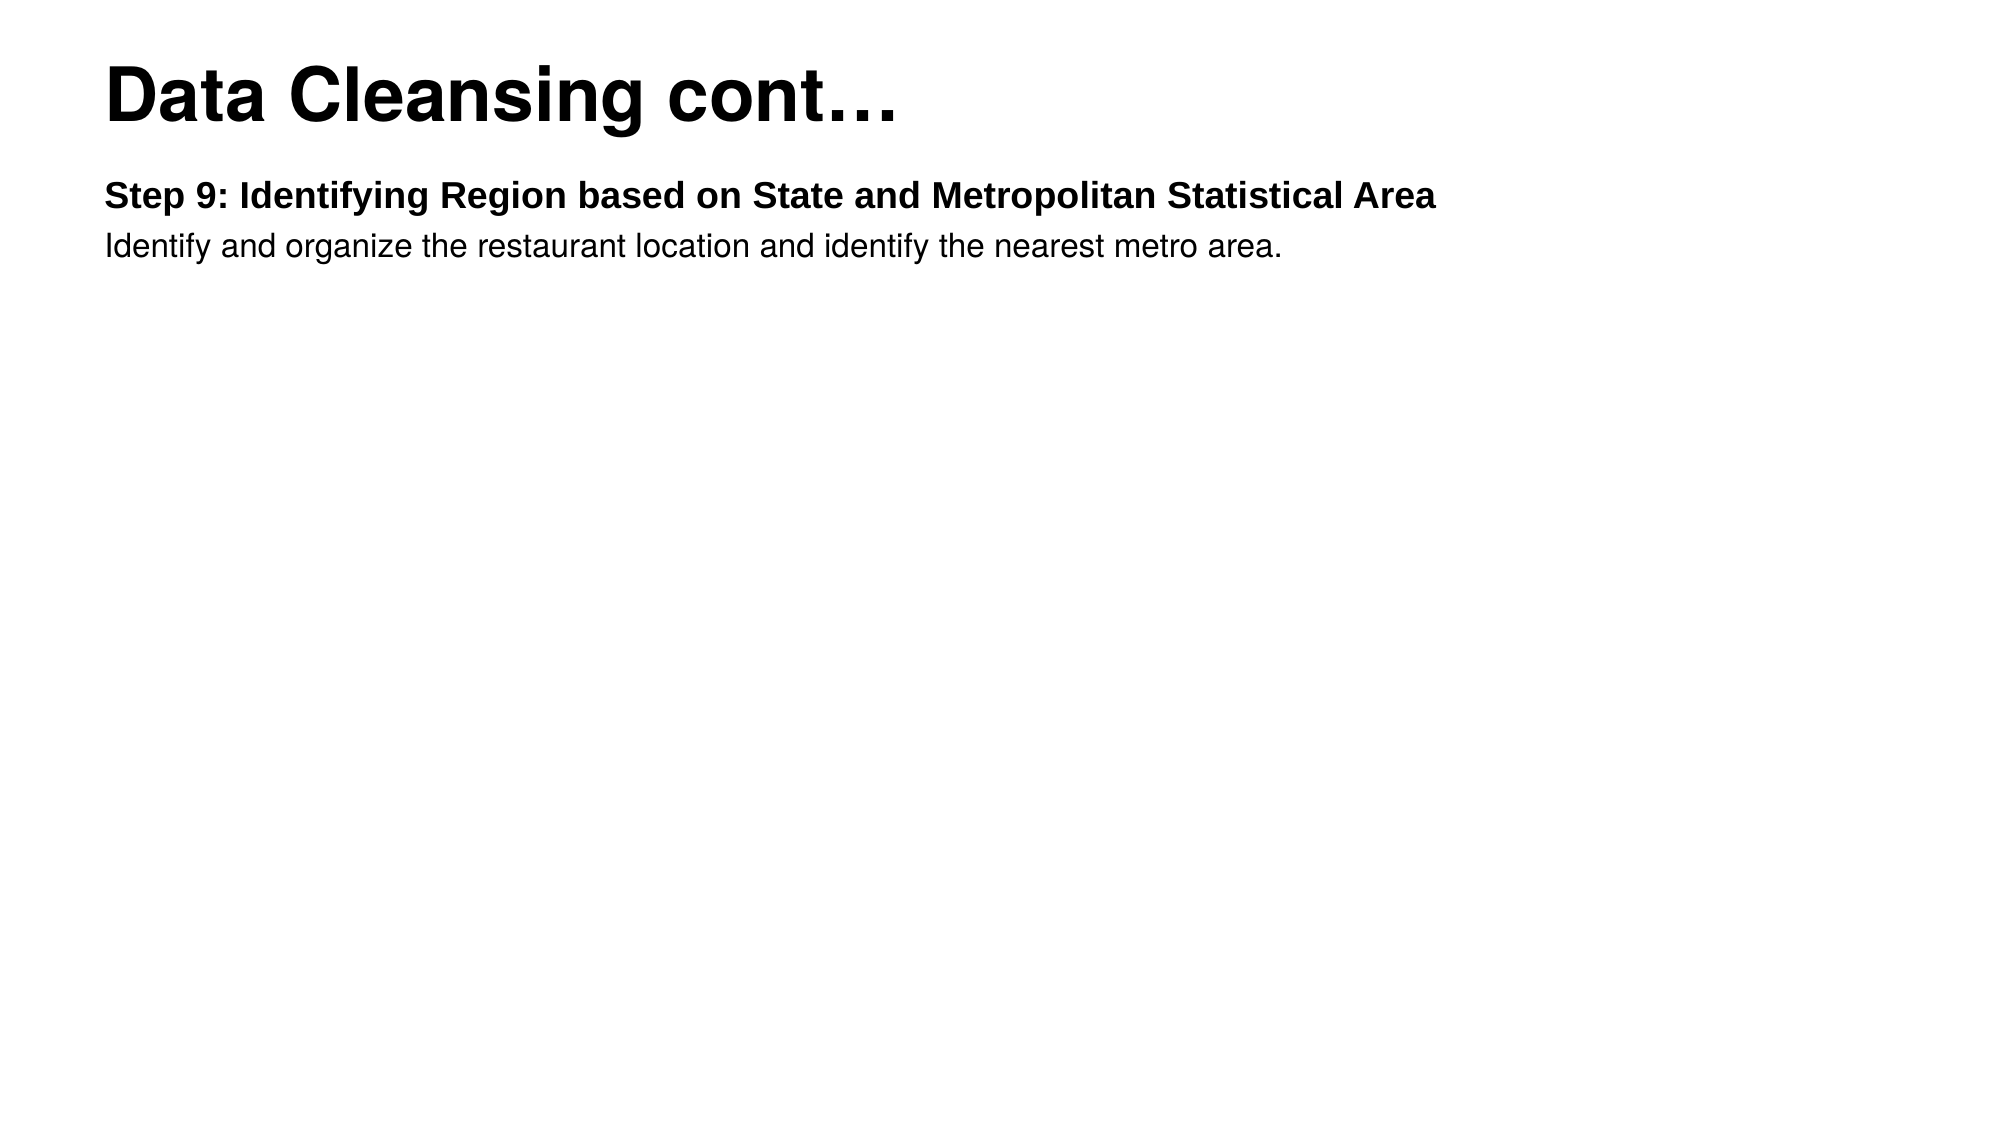

# Data Cleansing cont…
Step 9: Identifying Region based on State and Metropolitan Statistical Area
Identify and organize the restaurant location and identify the nearest metro area.
​
​